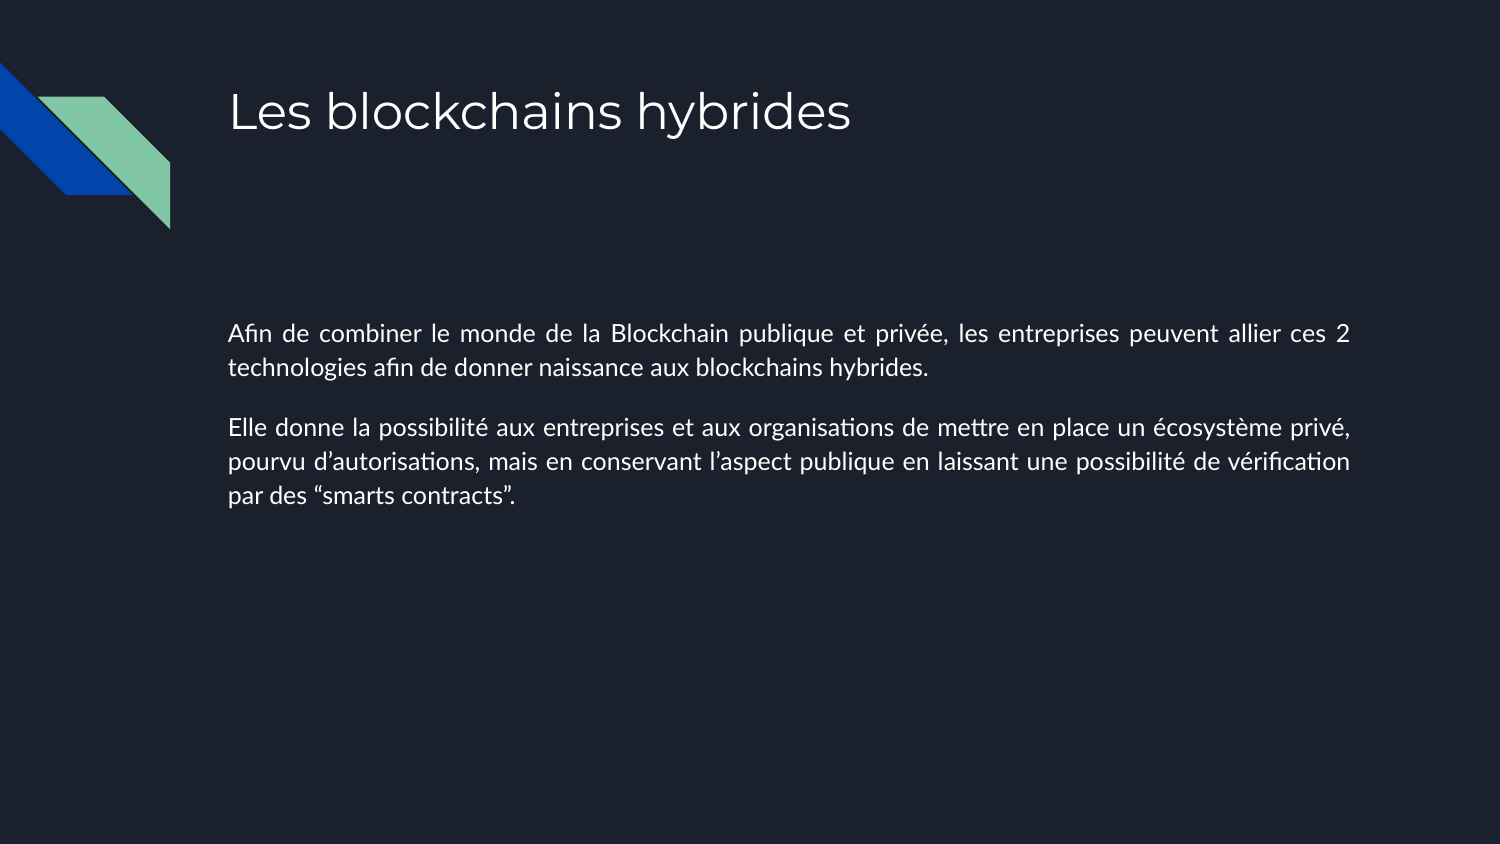

# Les blockchains hybrides
Afin de combiner le monde de la Blockchain publique et privée, les entreprises peuvent allier ces 2 technologies afin de donner naissance aux blockchains hybrides.
Elle donne la possibilité aux entreprises et aux organisations de mettre en place un écosystème privé, pourvu d’autorisations, mais en conservant l’aspect publique en laissant une possibilité de vérification par des “smarts contracts”.